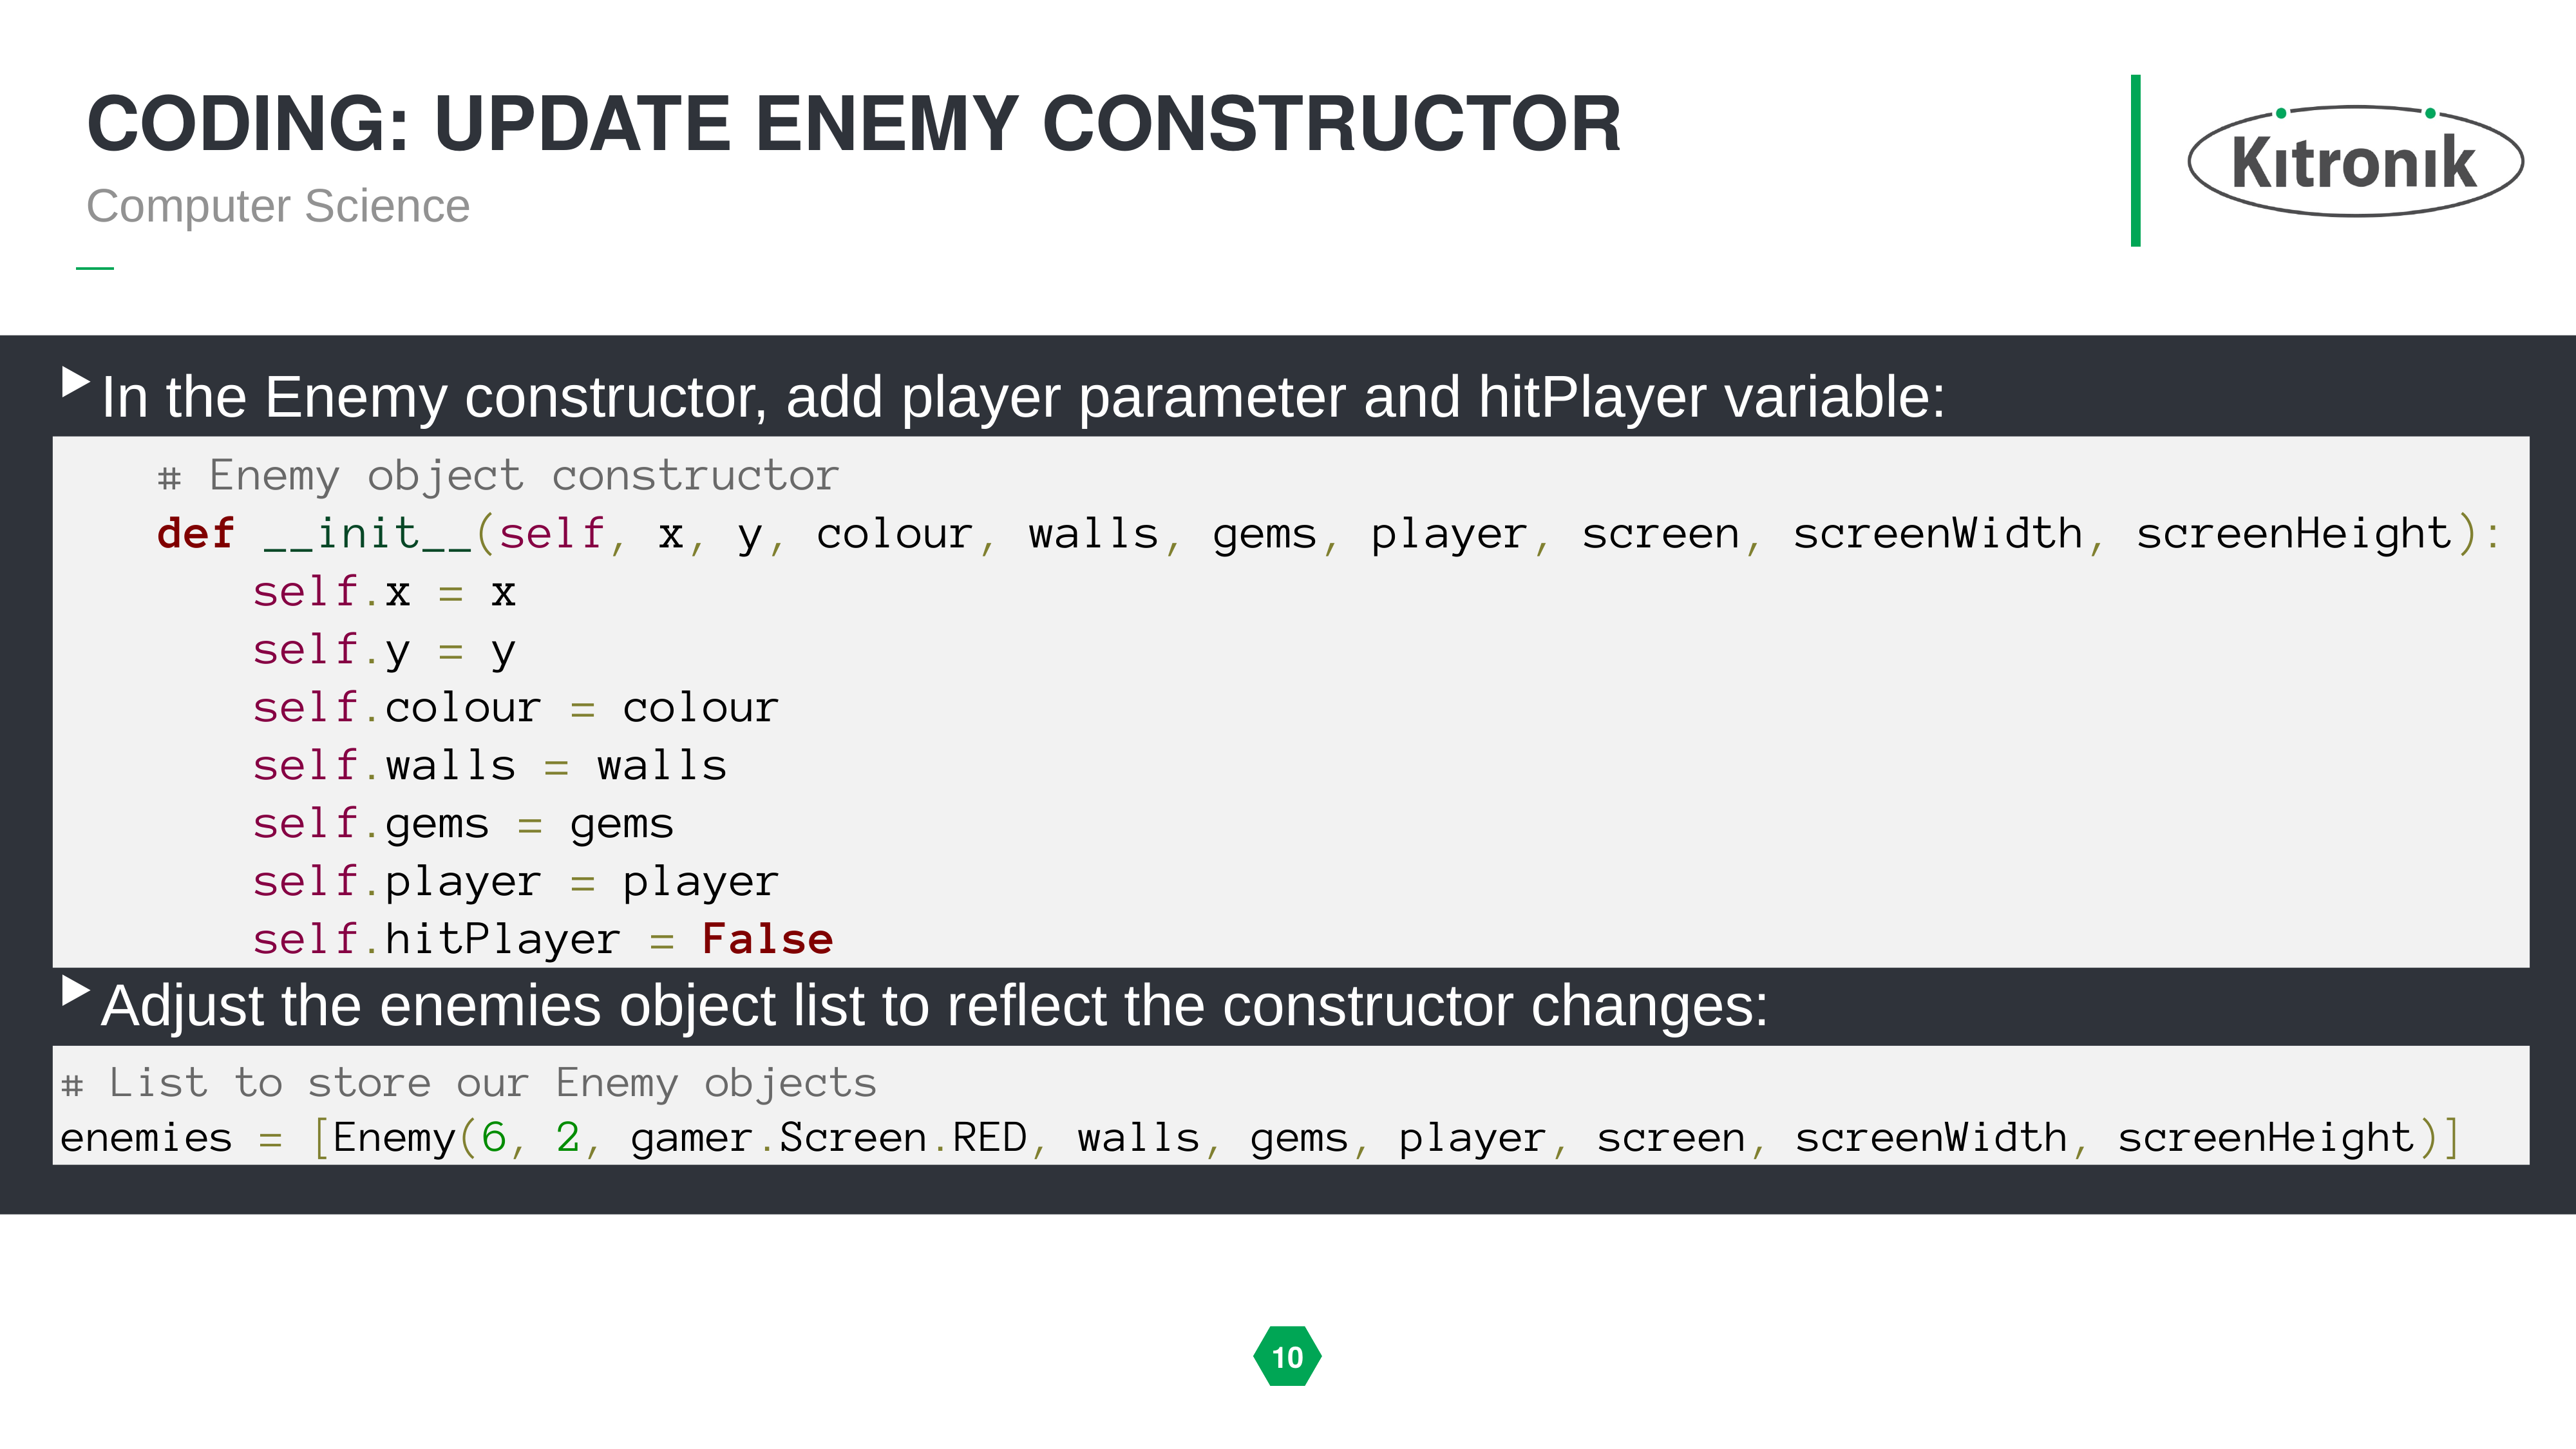

# Coding: update enemy constructor
Computer Science

In the Enemy constructor, add player parameter and hitPlayer variable:

Adjust the enemies object list to reflect the constructor changes:
	# Enemy object constructor
	def __init__(self, x, y, colour, walls, gems, player, screen, screenWidth, screenHeight):
		self.x = x
		self.y = y
		self.colour = colour
		self.walls = walls
		self.gems = gems
		self.player = player
		self.hitPlayer = False
# List to store our Enemy objects
enemies = [Enemy(6, 2, gamer.Screen.RED, walls, gems, player, screen, screenWidth, screenHeight)]

10